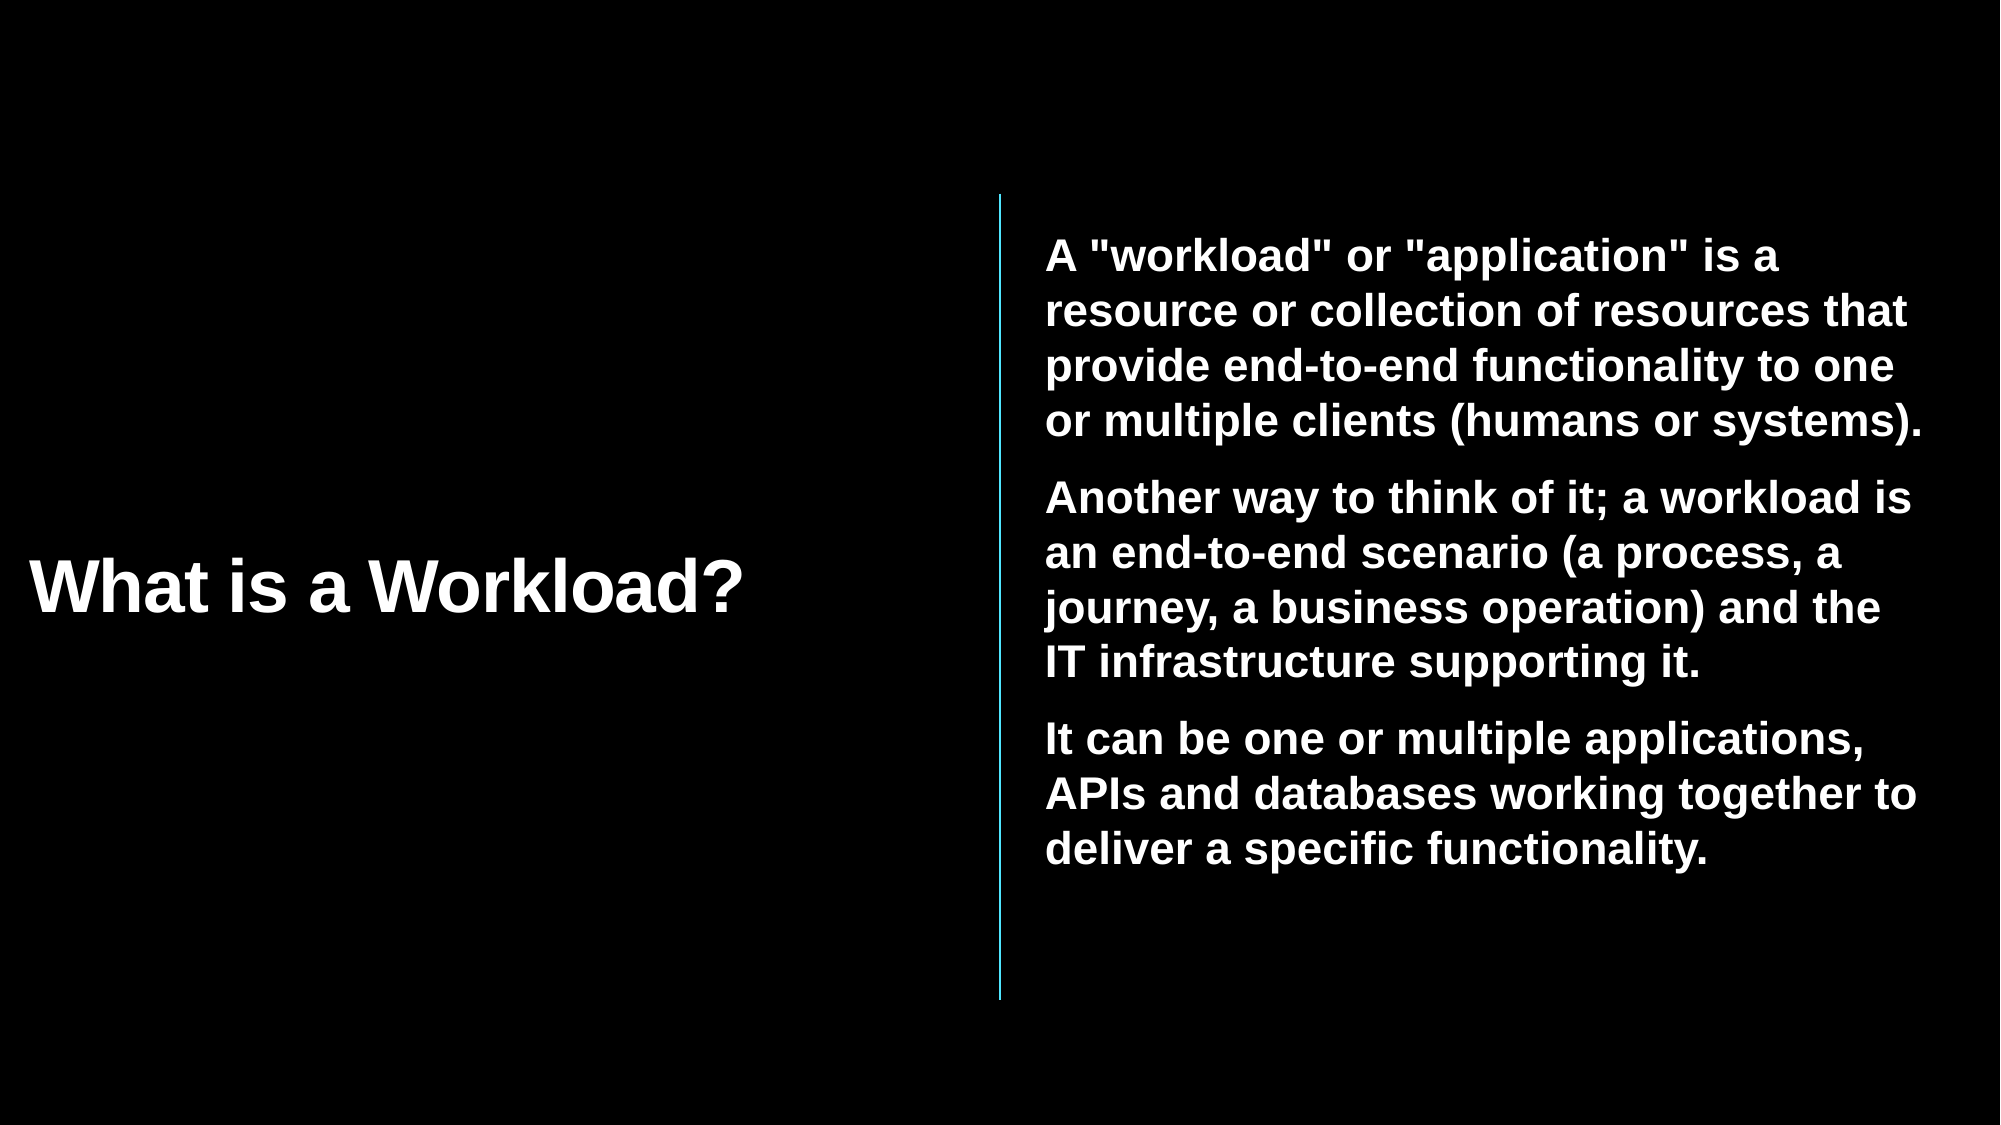

A "workload" or "application" is a resource or collection of resources that provide end-to-end functionality to one or multiple clients (humans or systems).
Another way to think of it; a workload is an end-to-end scenario (a process, a journey, a business operation) and the IT infrastructure supporting it.
It can be one or multiple applications, APIs and databases working together to deliver a specific functionality.

# What is a Workload?